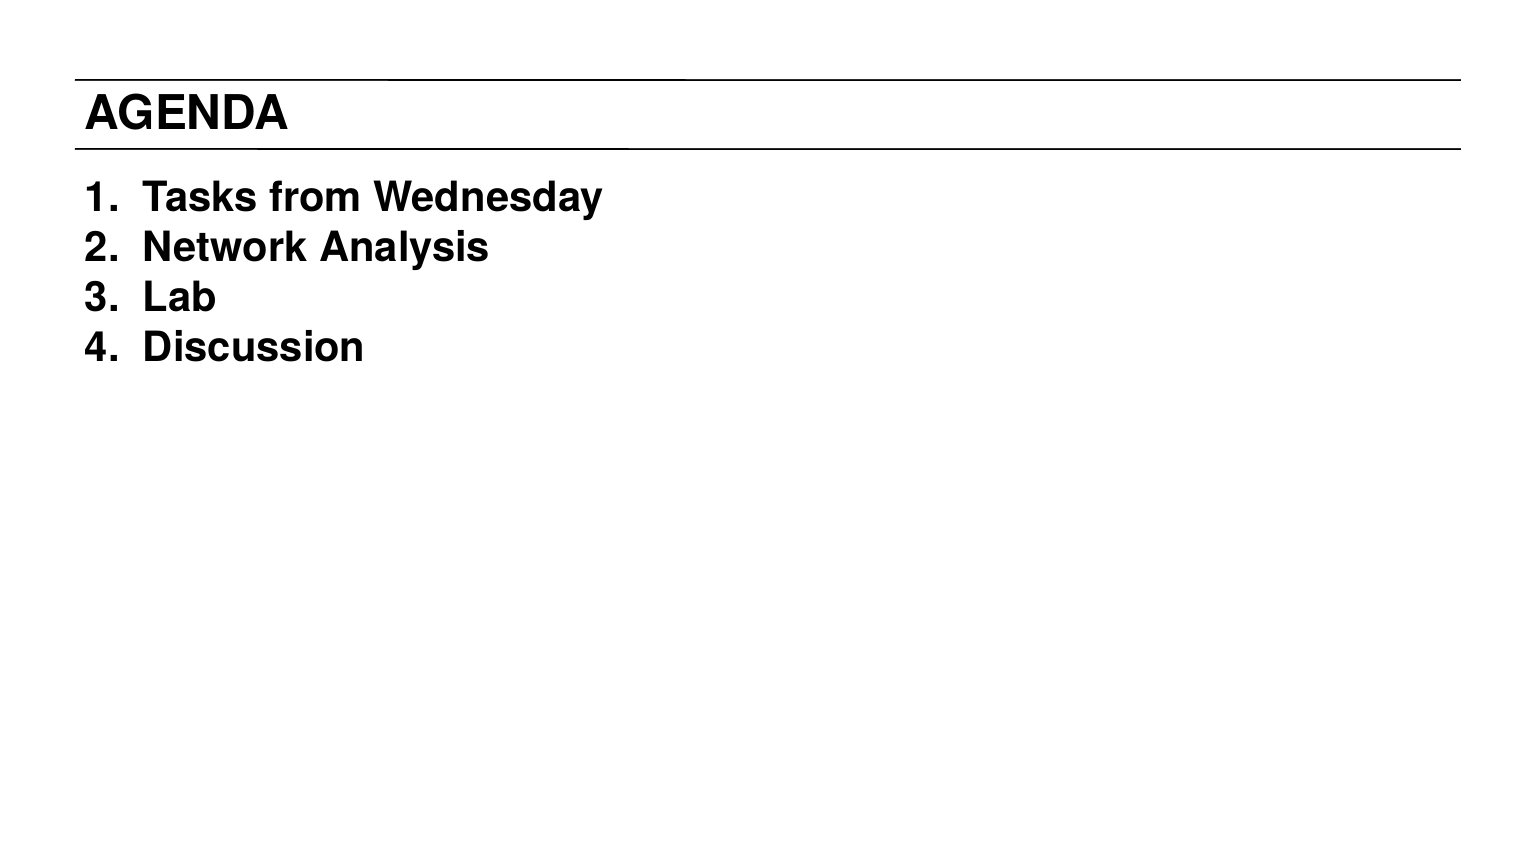

# AGENDA
2

Tasks from Wednesday
Network Analysis
Lab
Discussion